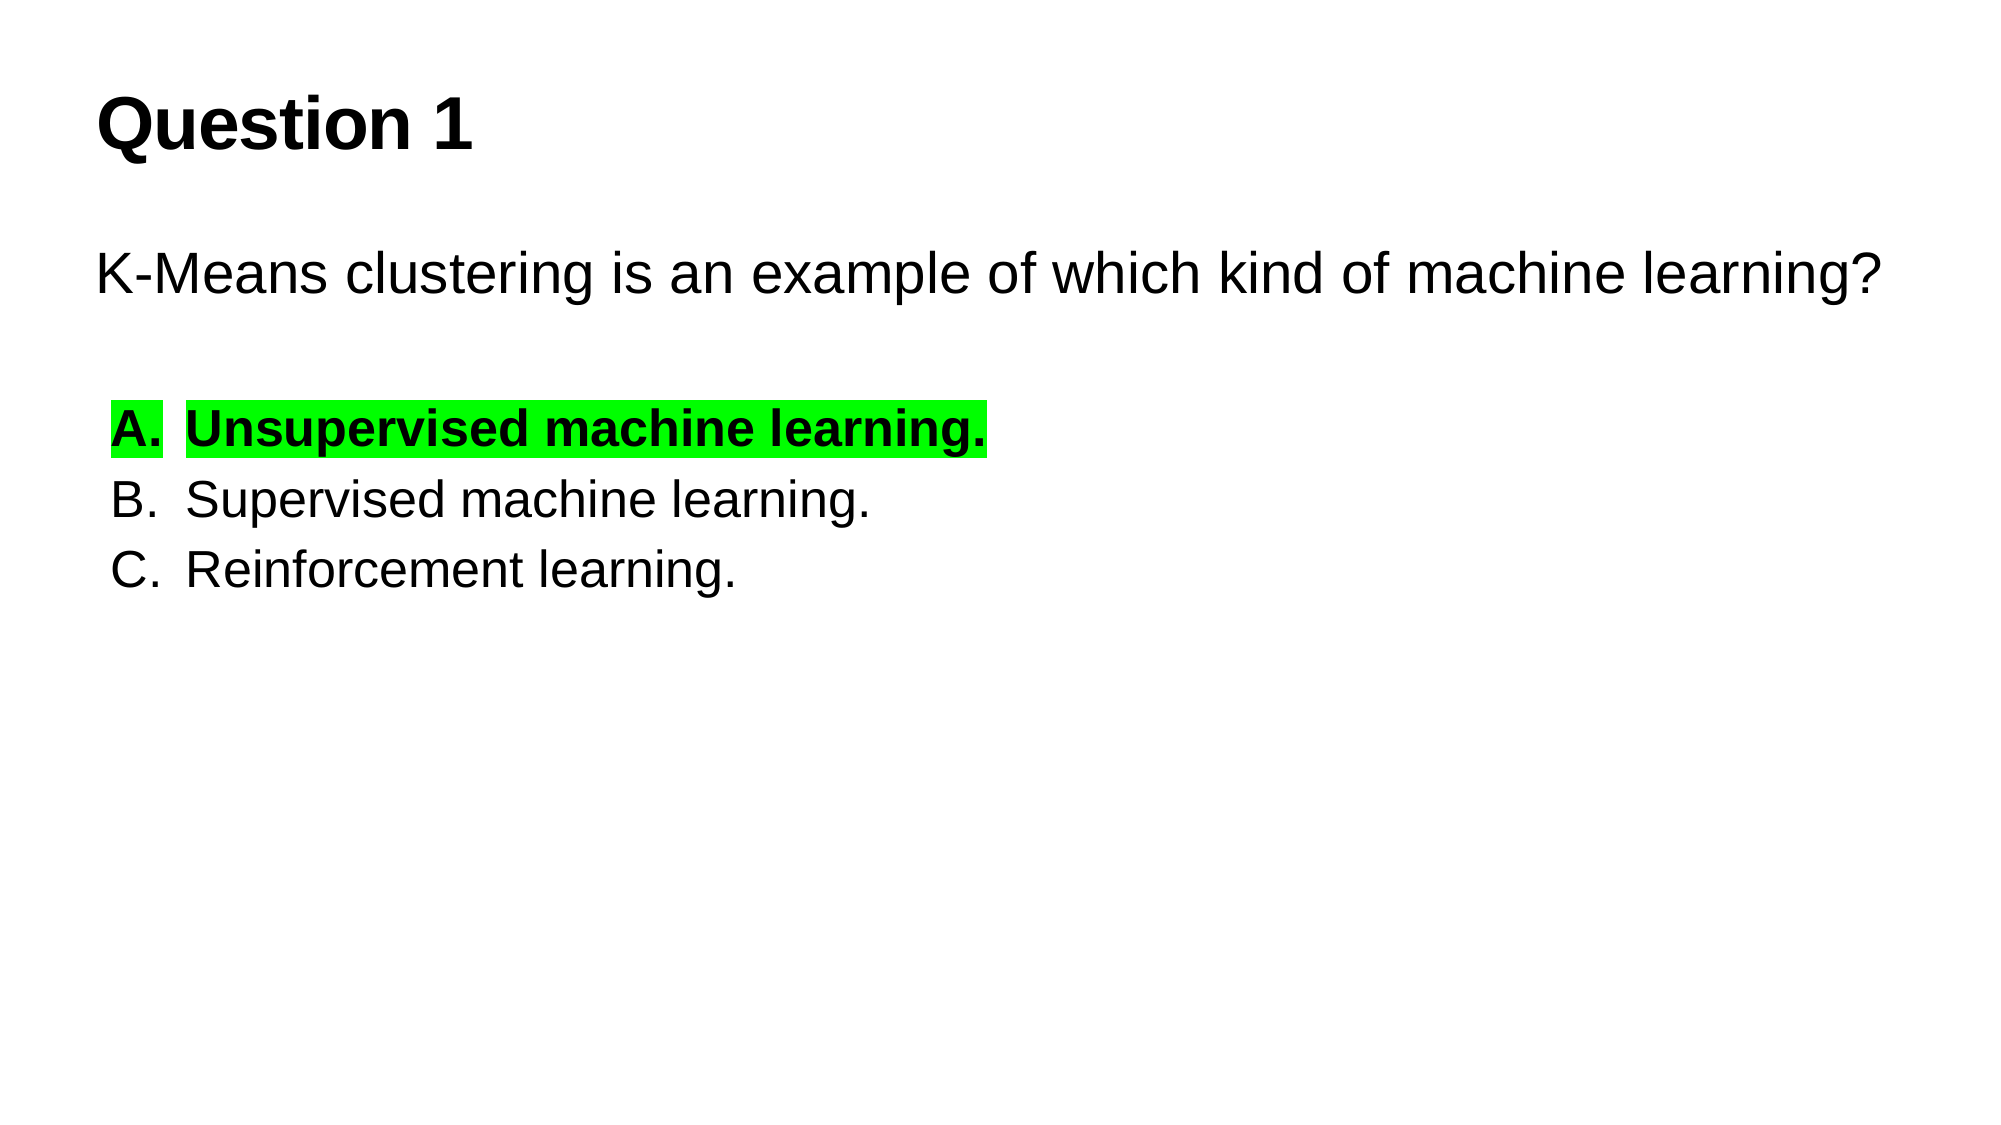

# Question 1
K-Means clustering is an example of which kind of machine learning?
Unsupervised machine learning.
Supervised machine learning.
Reinforcement learning.